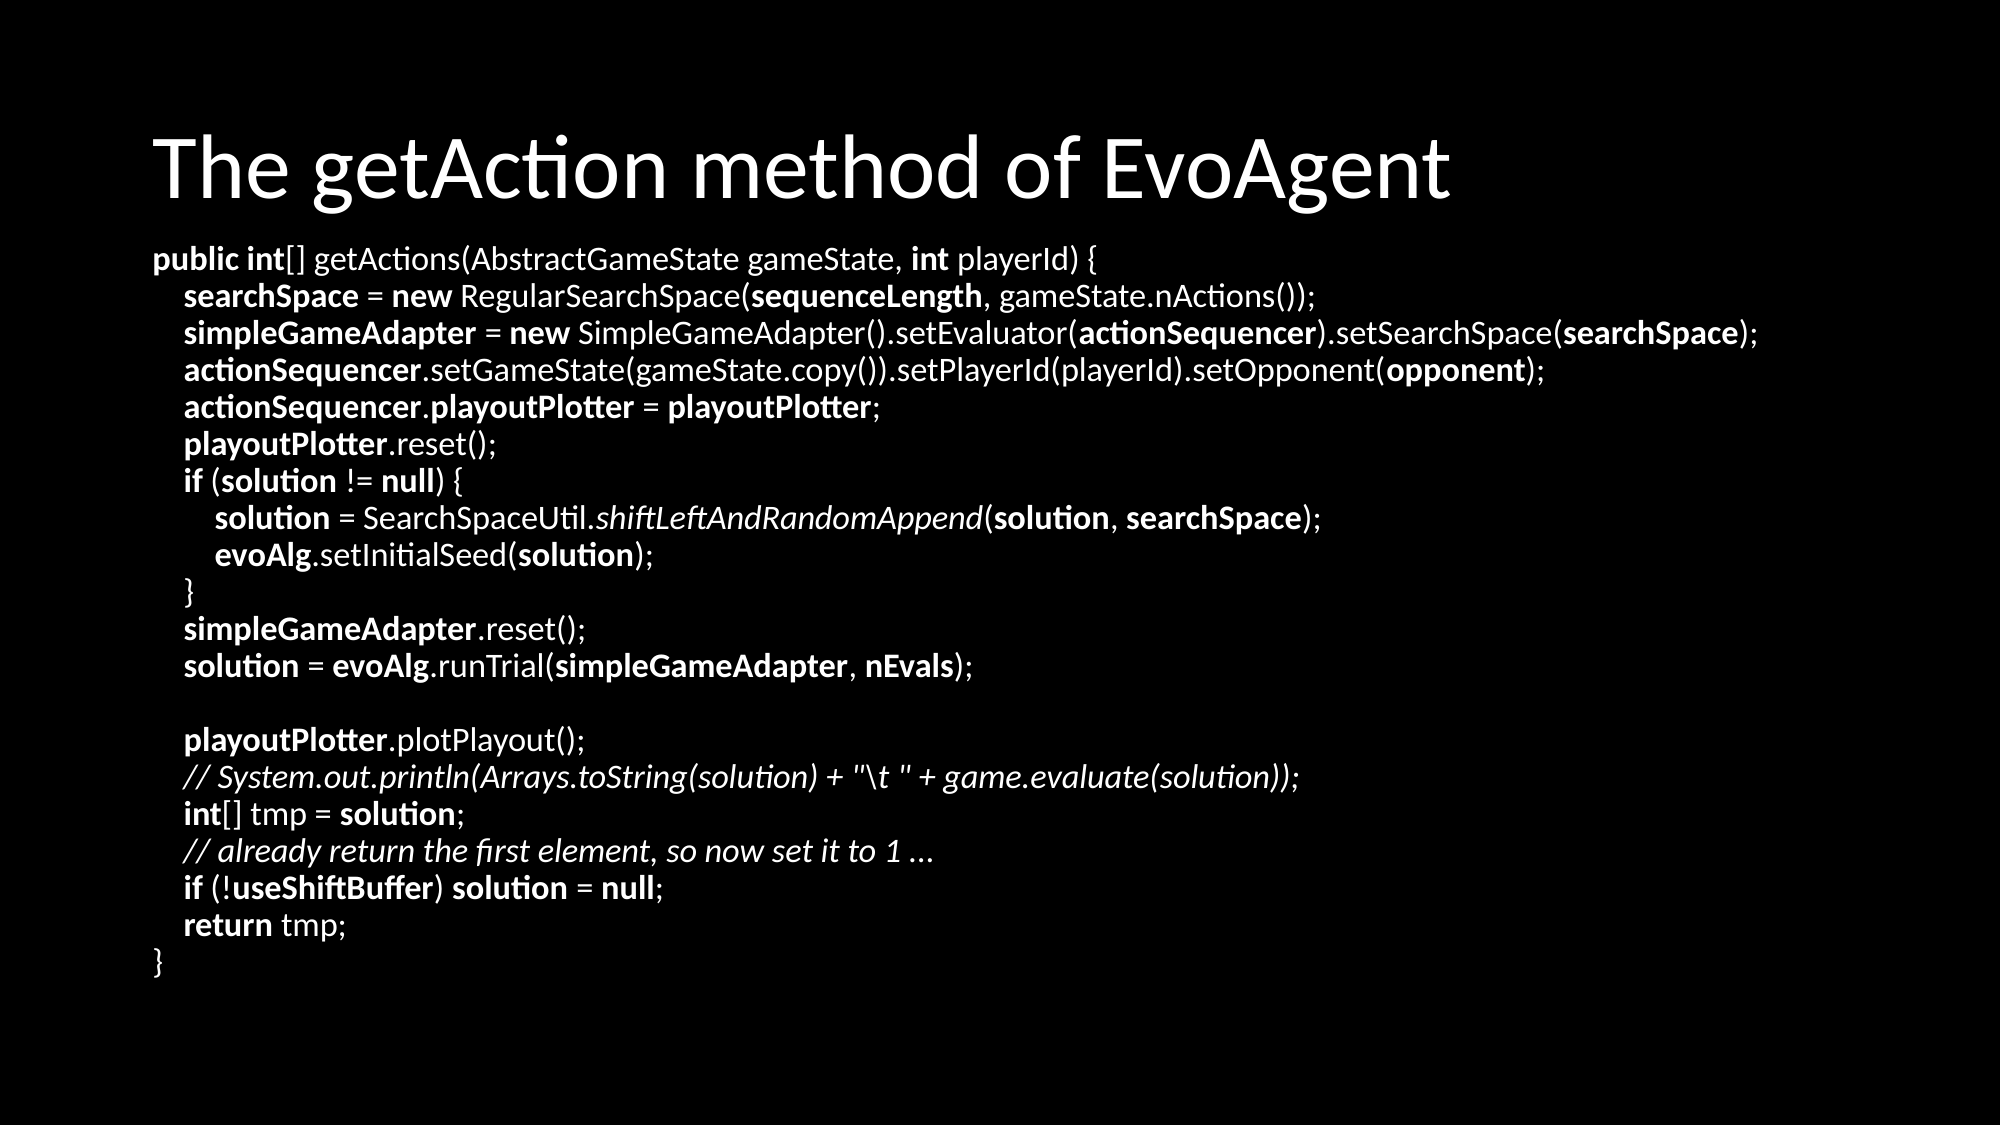

# The getAction method of EvoAgent
public int[] getActions(AbstractGameState gameState, int playerId) {
    searchSpace = new RegularSearchSpace(sequenceLength, gameState.nActions());
    simpleGameAdapter = new SimpleGameAdapter().setEvaluator(actionSequencer).setSearchSpace(searchSpace);
    actionSequencer.setGameState(gameState.copy()).setPlayerId(playerId).setOpponent(opponent);
    actionSequencer.playoutPlotter = playoutPlotter;
    playoutPlotter.reset();
    if (solution != null) {
        solution = SearchSpaceUtil.shiftLeftAndRandomAppend(solution, searchSpace);
        evoAlg.setInitialSeed(solution);
    }
    simpleGameAdapter.reset();
    solution = evoAlg.runTrial(simpleGameAdapter, nEvals);
    playoutPlotter.plotPlayout();
    // System.out.println(Arrays.toString(solution) + "\t " + game.evaluate(solution));
    int[] tmp = solution;
    // already return the first element, so now set it to 1 ...
    if (!useShiftBuffer) solution = null;
    return tmp;
}